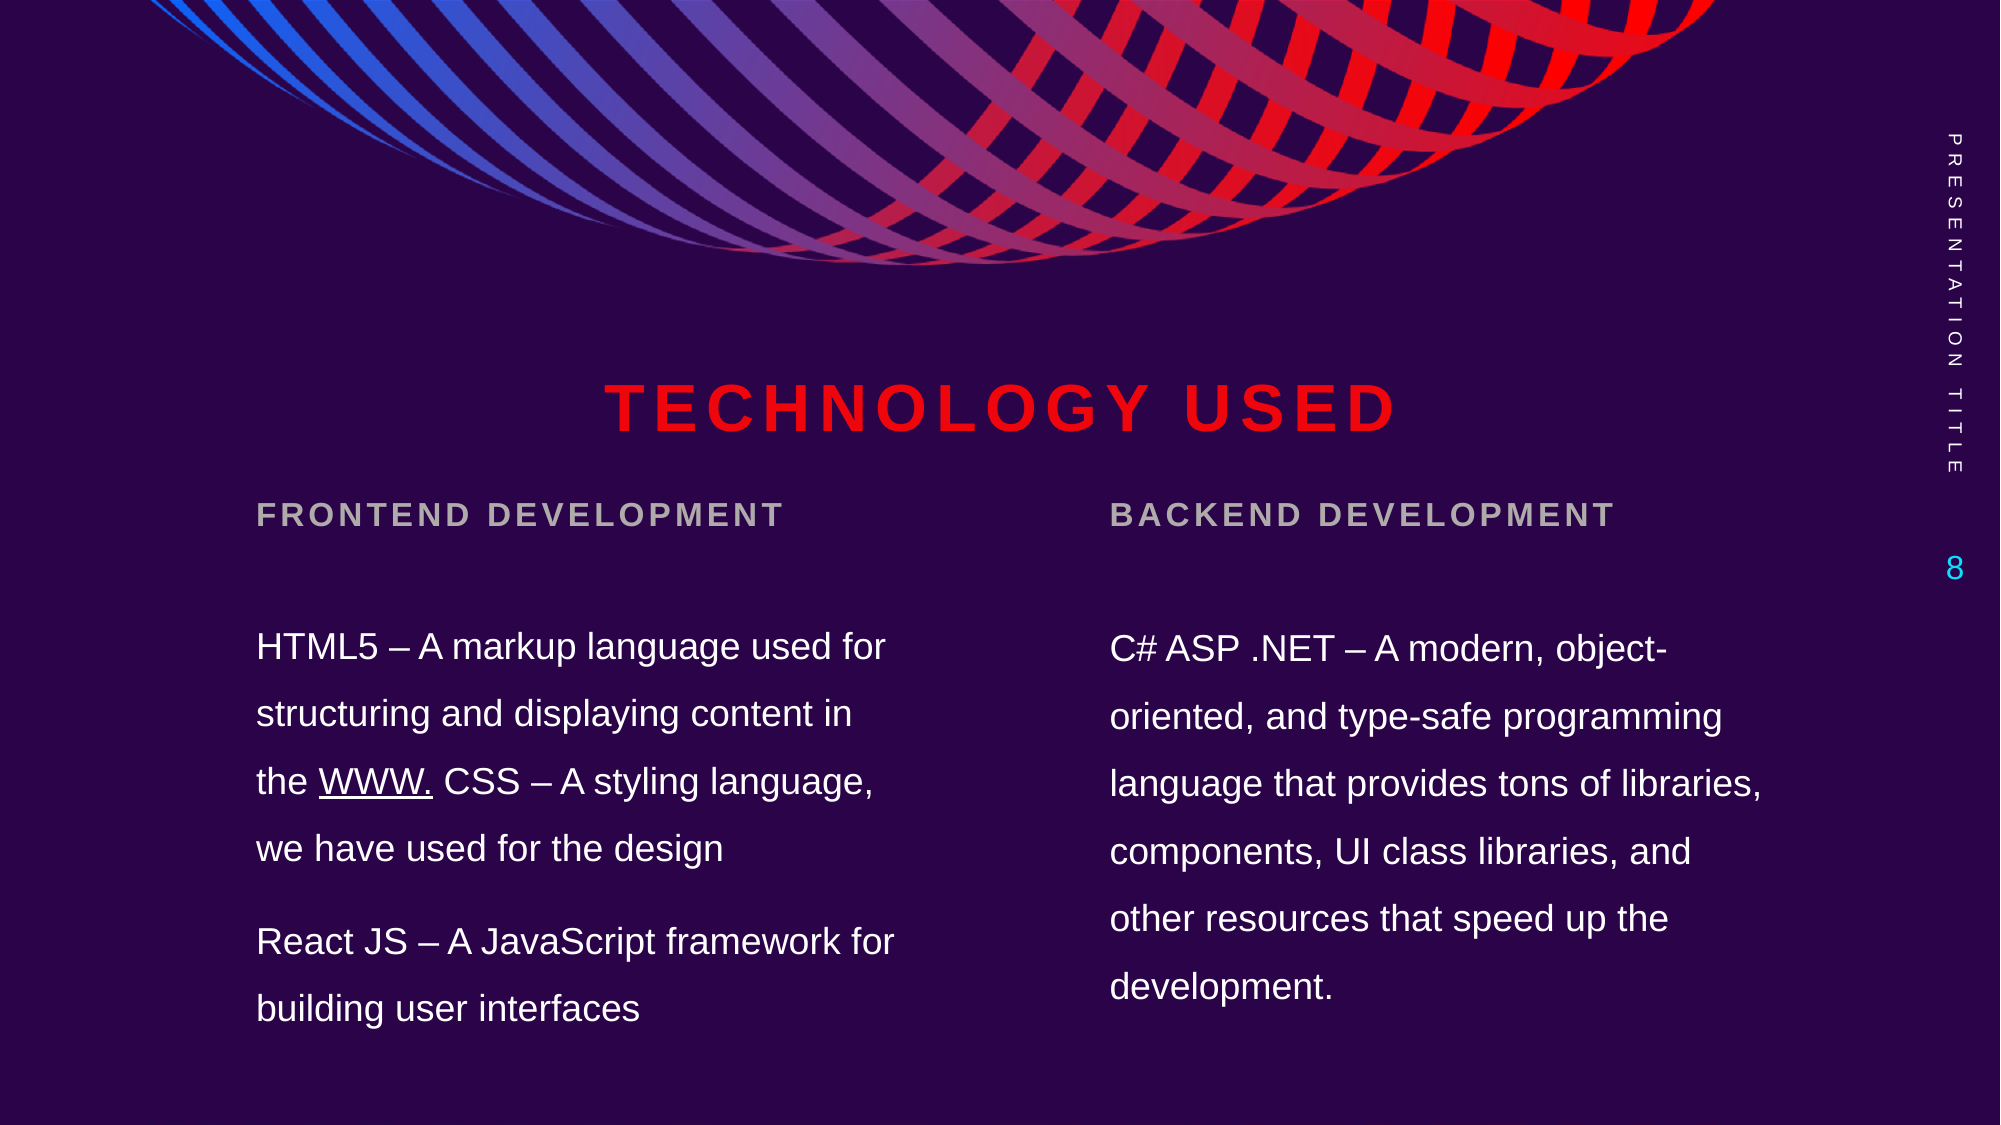

PRESENTATION TITLE
# Technology Used
Frontend Development
Backend Development

8
HTML5 – A markup language used for structuring and displaying content in the WWW. CSS – A styling language, we have used for the design
React JS – A JavaScript framework for building user interfaces

C# ASP .NET – A modern, object-oriented, and type-safe programming language that provides tons of libraries, components, UI class libraries, and other resources that speed up the development.